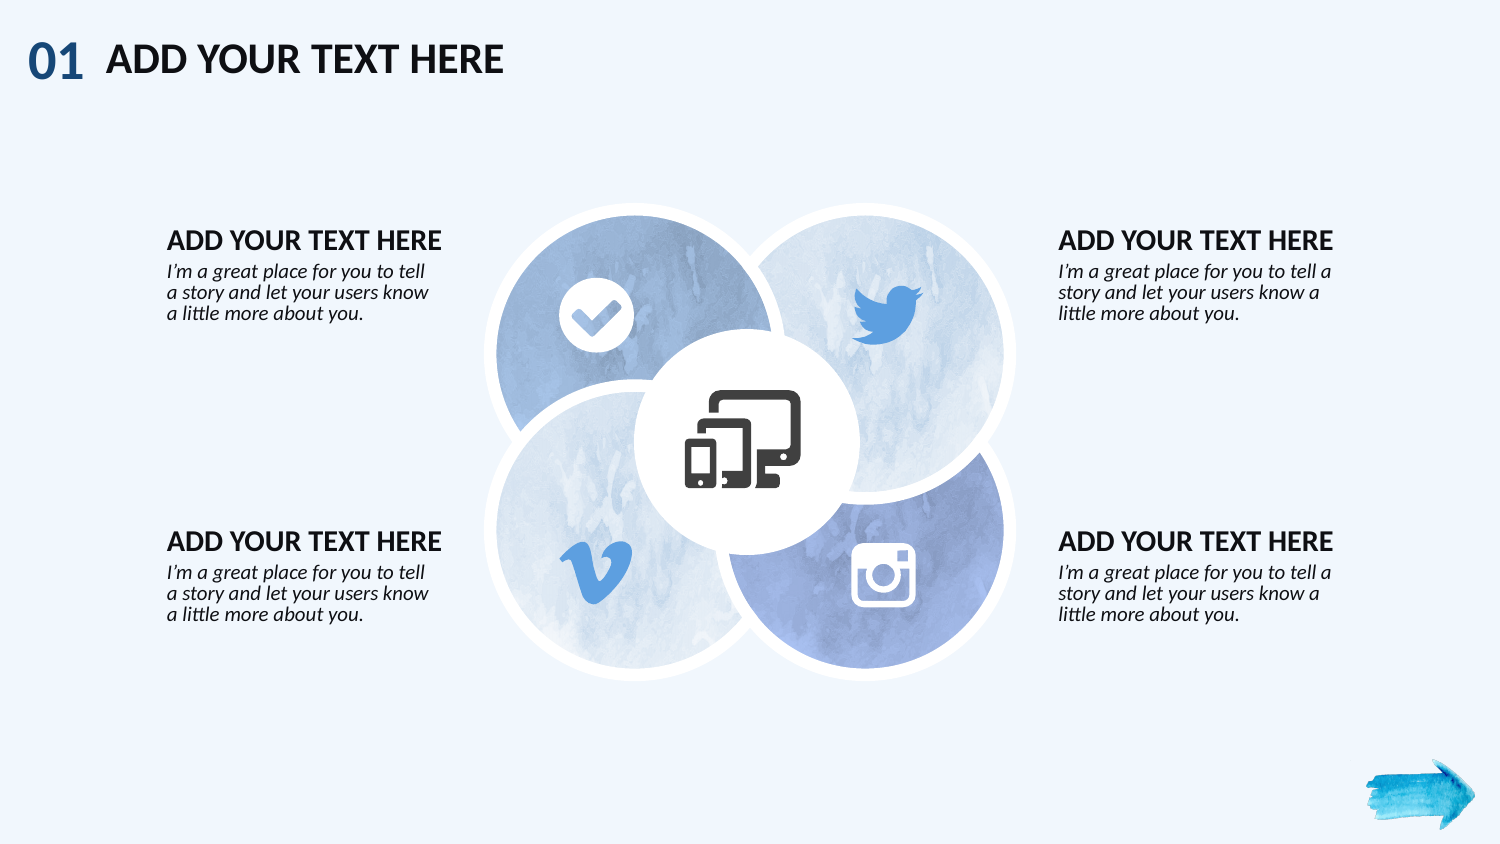

ADD YOUR TEXT HERE
I’m a great place for you to tell a story and let your users know a little more about you.
ADD YOUR TEXT HERE
I’m a great place for you to tell a story and let your users know a little more about you.
ADD YOUR TEXT HERE
I’m a great place for you to tell a story and let your users know a little more about you.
ADD YOUR TEXT HERE
I’m a great place for you to tell a story and let your users know a little more about you.